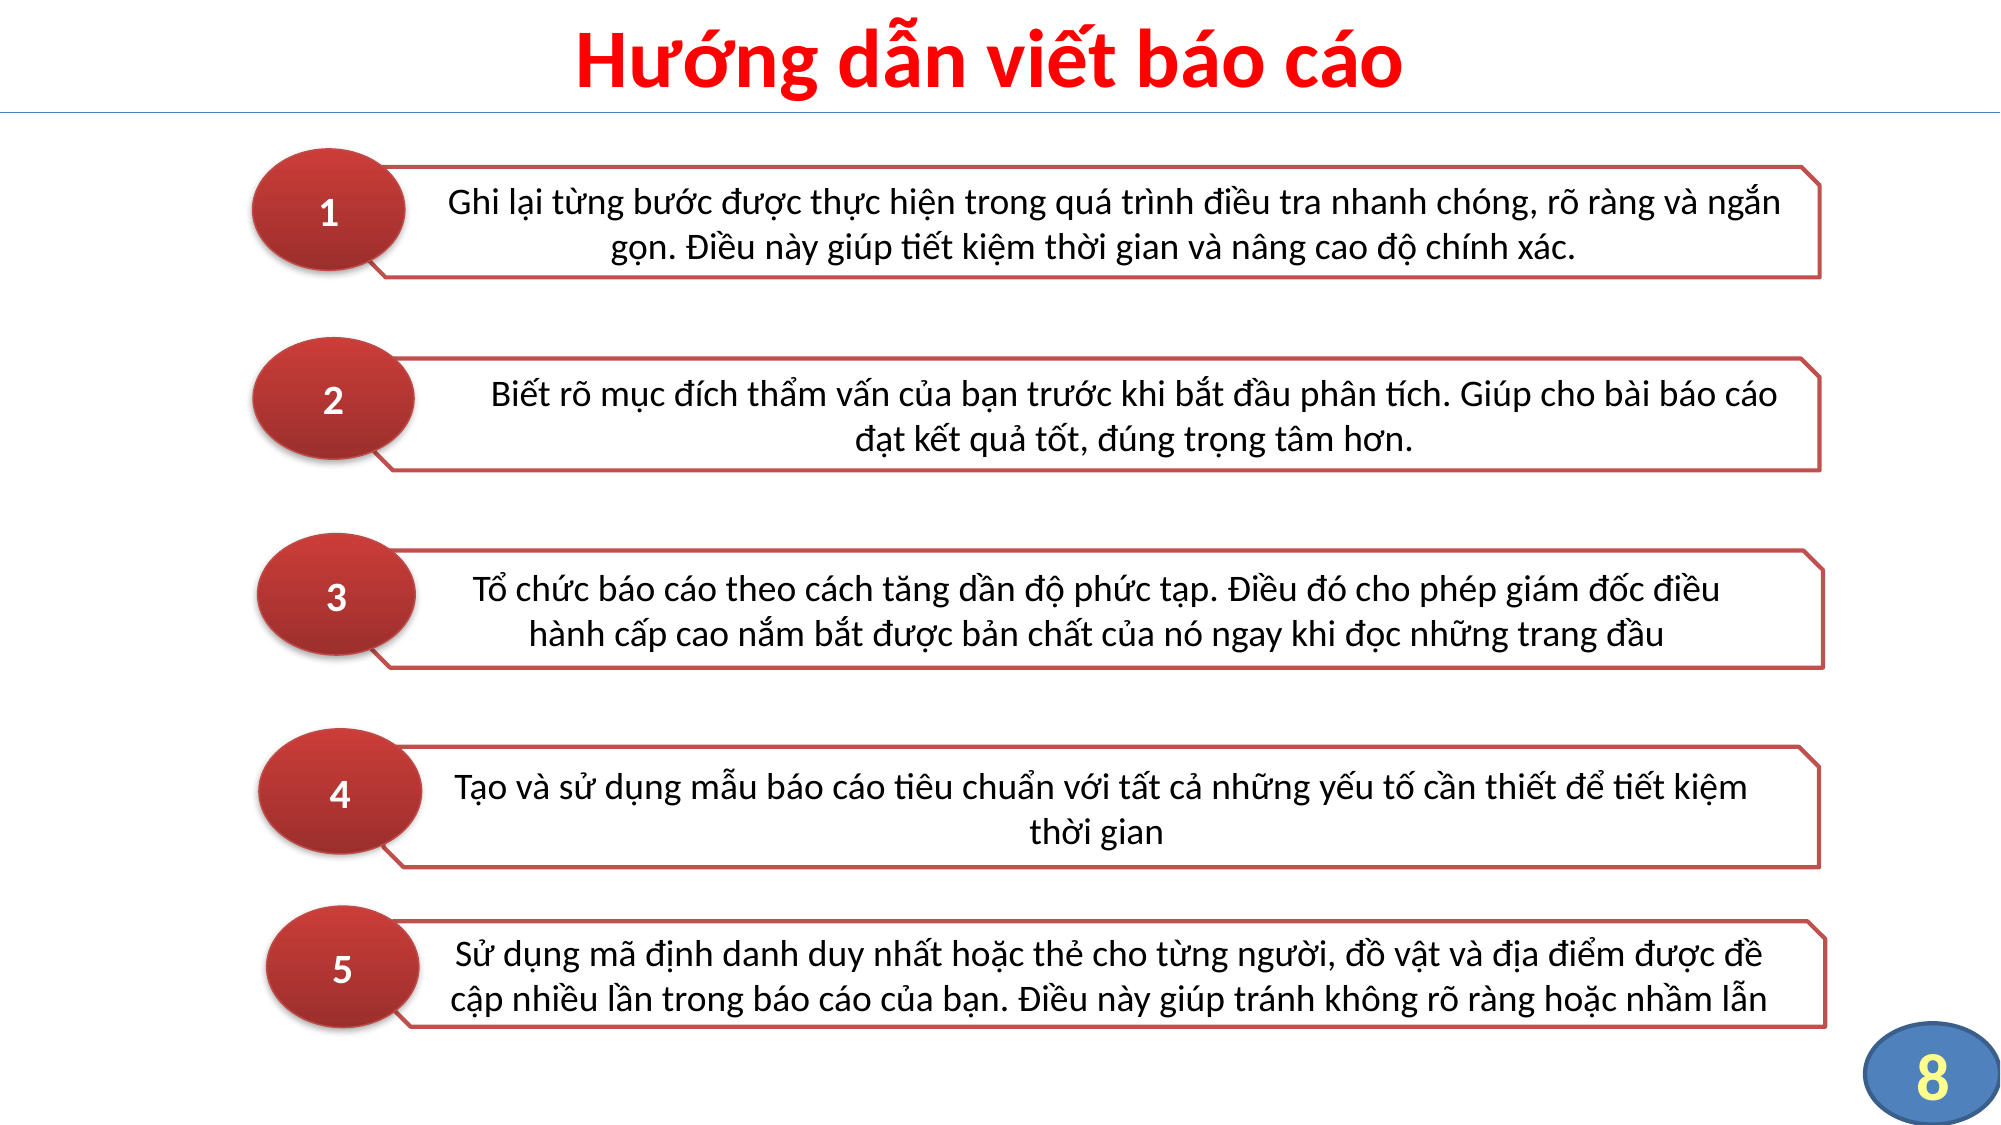

# Hướng dẫn viết báo cáo

1
     Ghi lại từng bước được thực hiện trong quá trình điều tra nhanh chóng, rõ ràng và ngắn gọn. Điều này giúp tiết kiệm thời gian và nâng cao độ chính xác.
2
Biết rõ mục đích thẩm vấn của bạn trước khi bắt đầu phân tích. Giúp cho bài báo cáo đạt kết quả tốt, đúng trọng tâm hơn.
3
Tổ chức báo cáo theo cách tăng dần độ phức tạp. Điều đó cho phép giám đốc điều hành cấp cao nắm bắt được bản chất của nó ngay khi đọc những trang đầu
4
Tạo và sử dụng mẫu báo cáo tiêu chuẩn với tất cả những yếu tố cần thiết để tiết kiệm thời gian
5
Sử dụng mã định danh duy nhất hoặc thẻ cho từng người, đồ vật và địa điểm được đề cập nhiều lần trong báo cáo của bạn. Điều này giúp tránh không rõ ràng hoặc nhầm lẫn
8